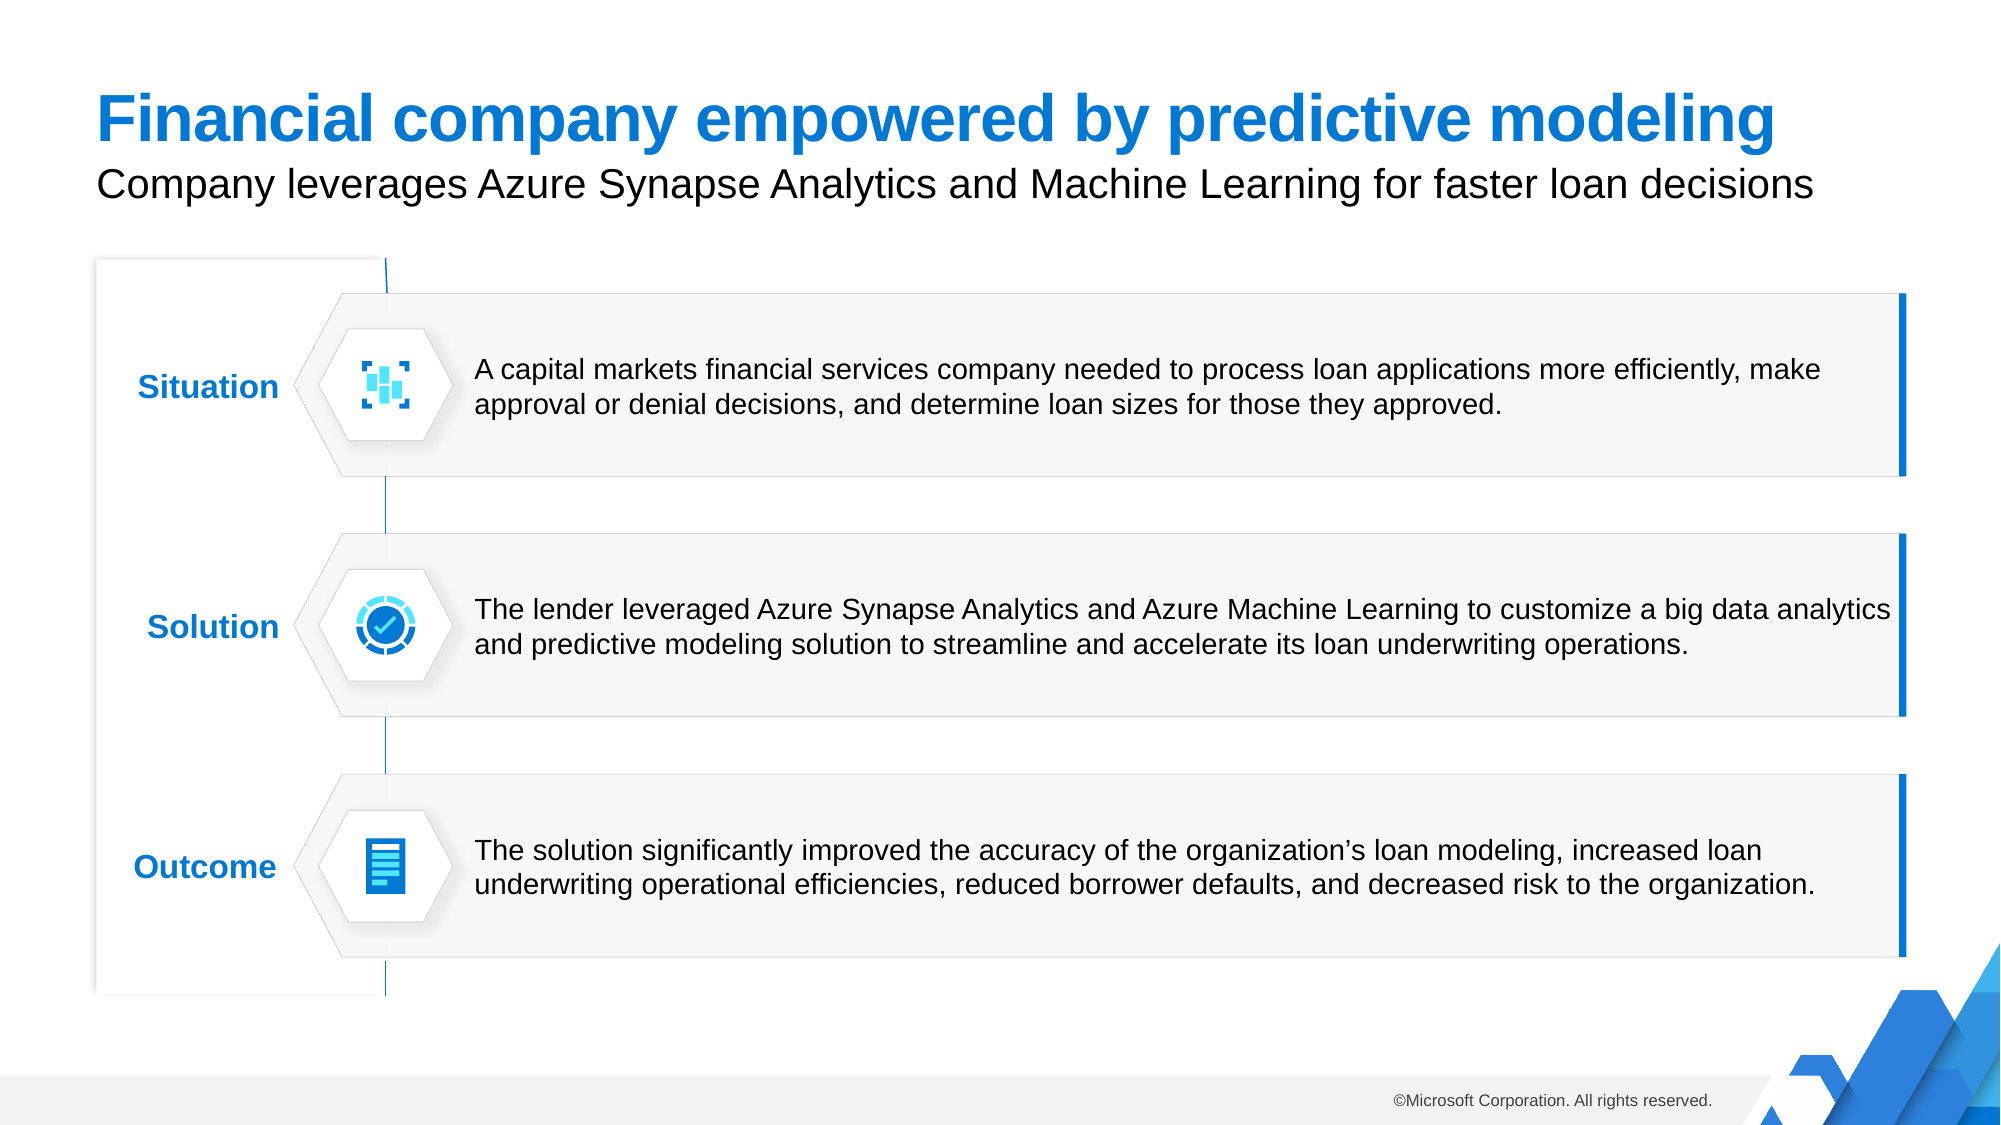

# Financial company empowered by predictive modeling
Company leverages Azure Synapse Analytics and Machine Learning for faster loan decisions

A capital markets financial services company needed to process loan applications more efficiently, make approval or denial decisions, and determine loan sizes for those they approved.
Situation

The lender leveraged Azure Synapse Analytics and Azure Machine Learning to customize a big data analytics and predictive modeling solution to streamline and accelerate its loan underwriting operations.
Solution

The solution significantly improved the accuracy of the organization’s loan modeling, increased loan underwriting operational efficiencies, reduced borrower defaults, and decreased risk to the organization.
Outcome